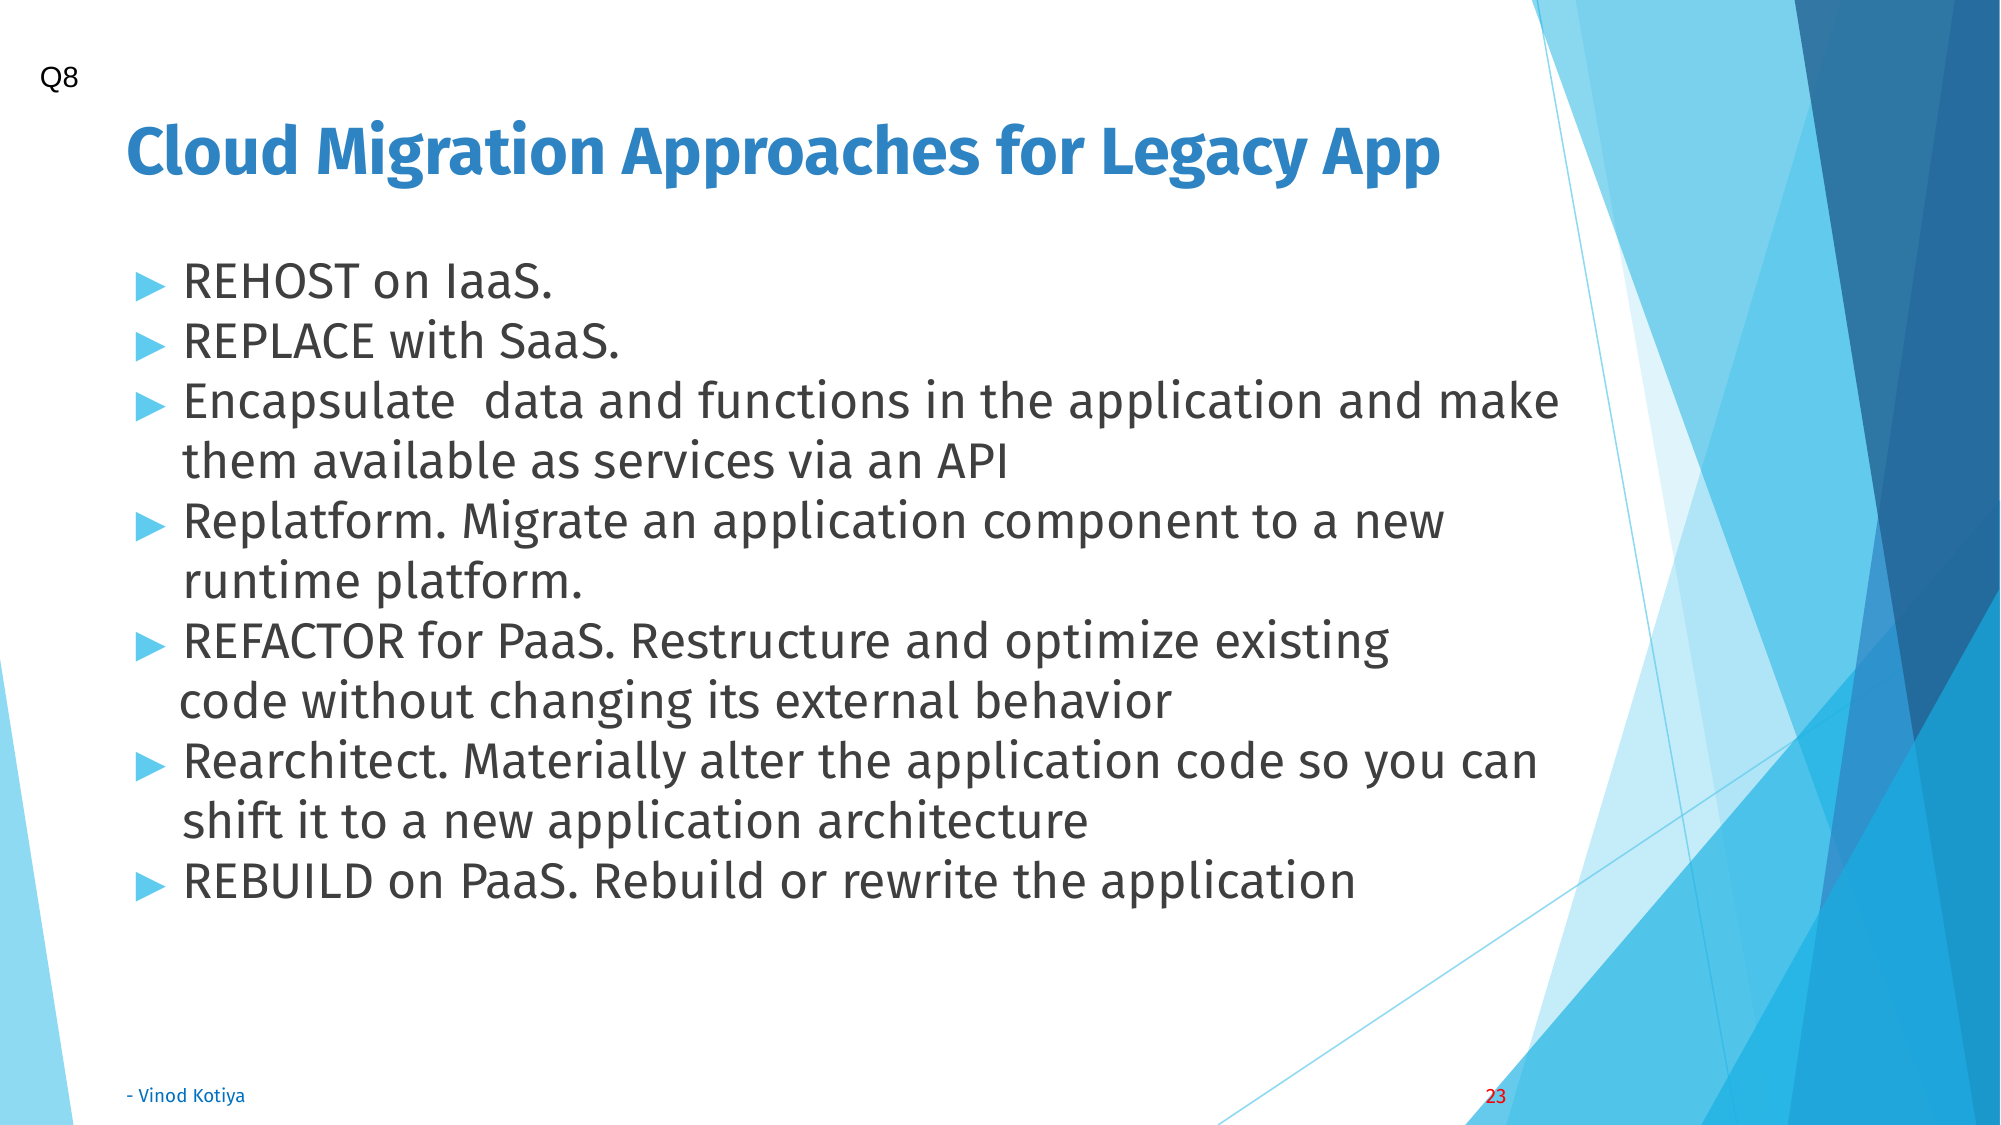

Q8
# Cloud Migration Approaches for Legacy App
REHOST on IaaS.
REPLACE with SaaS.
Encapsulate  data and functions in the application and make them available as services via an API
Replatform. Migrate an application component to a new runtime platform.
REFACTOR for PaaS. Restructure and optimize existing
    code without changing its external behavior
Rearchitect. Materially alter the application code so you can shift it to a new application architecture
REBUILD on PaaS. Rebuild or rewrite the application
23
- Vinod Kotiya